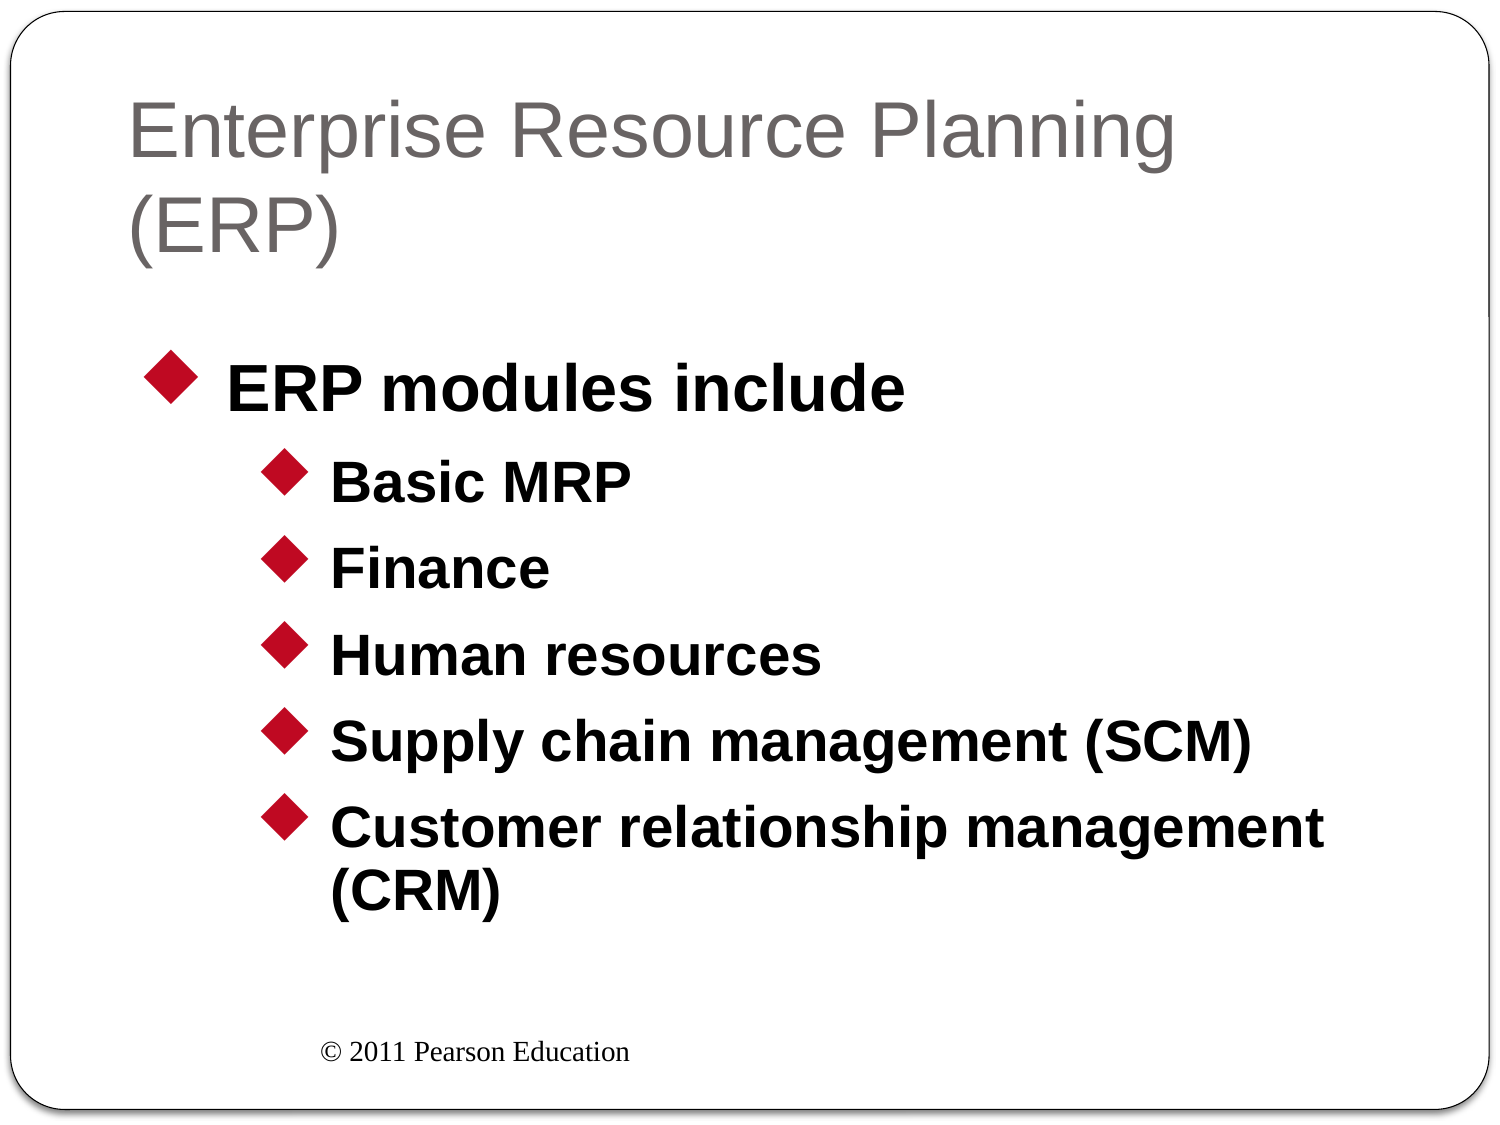

# Enterprise Resource Planning (ERP)
ERP modules include
Basic MRP
Finance
Human resources
Supply chain management (SCM)
Customer relationship management (CRM)
© 2011 Pearson Education